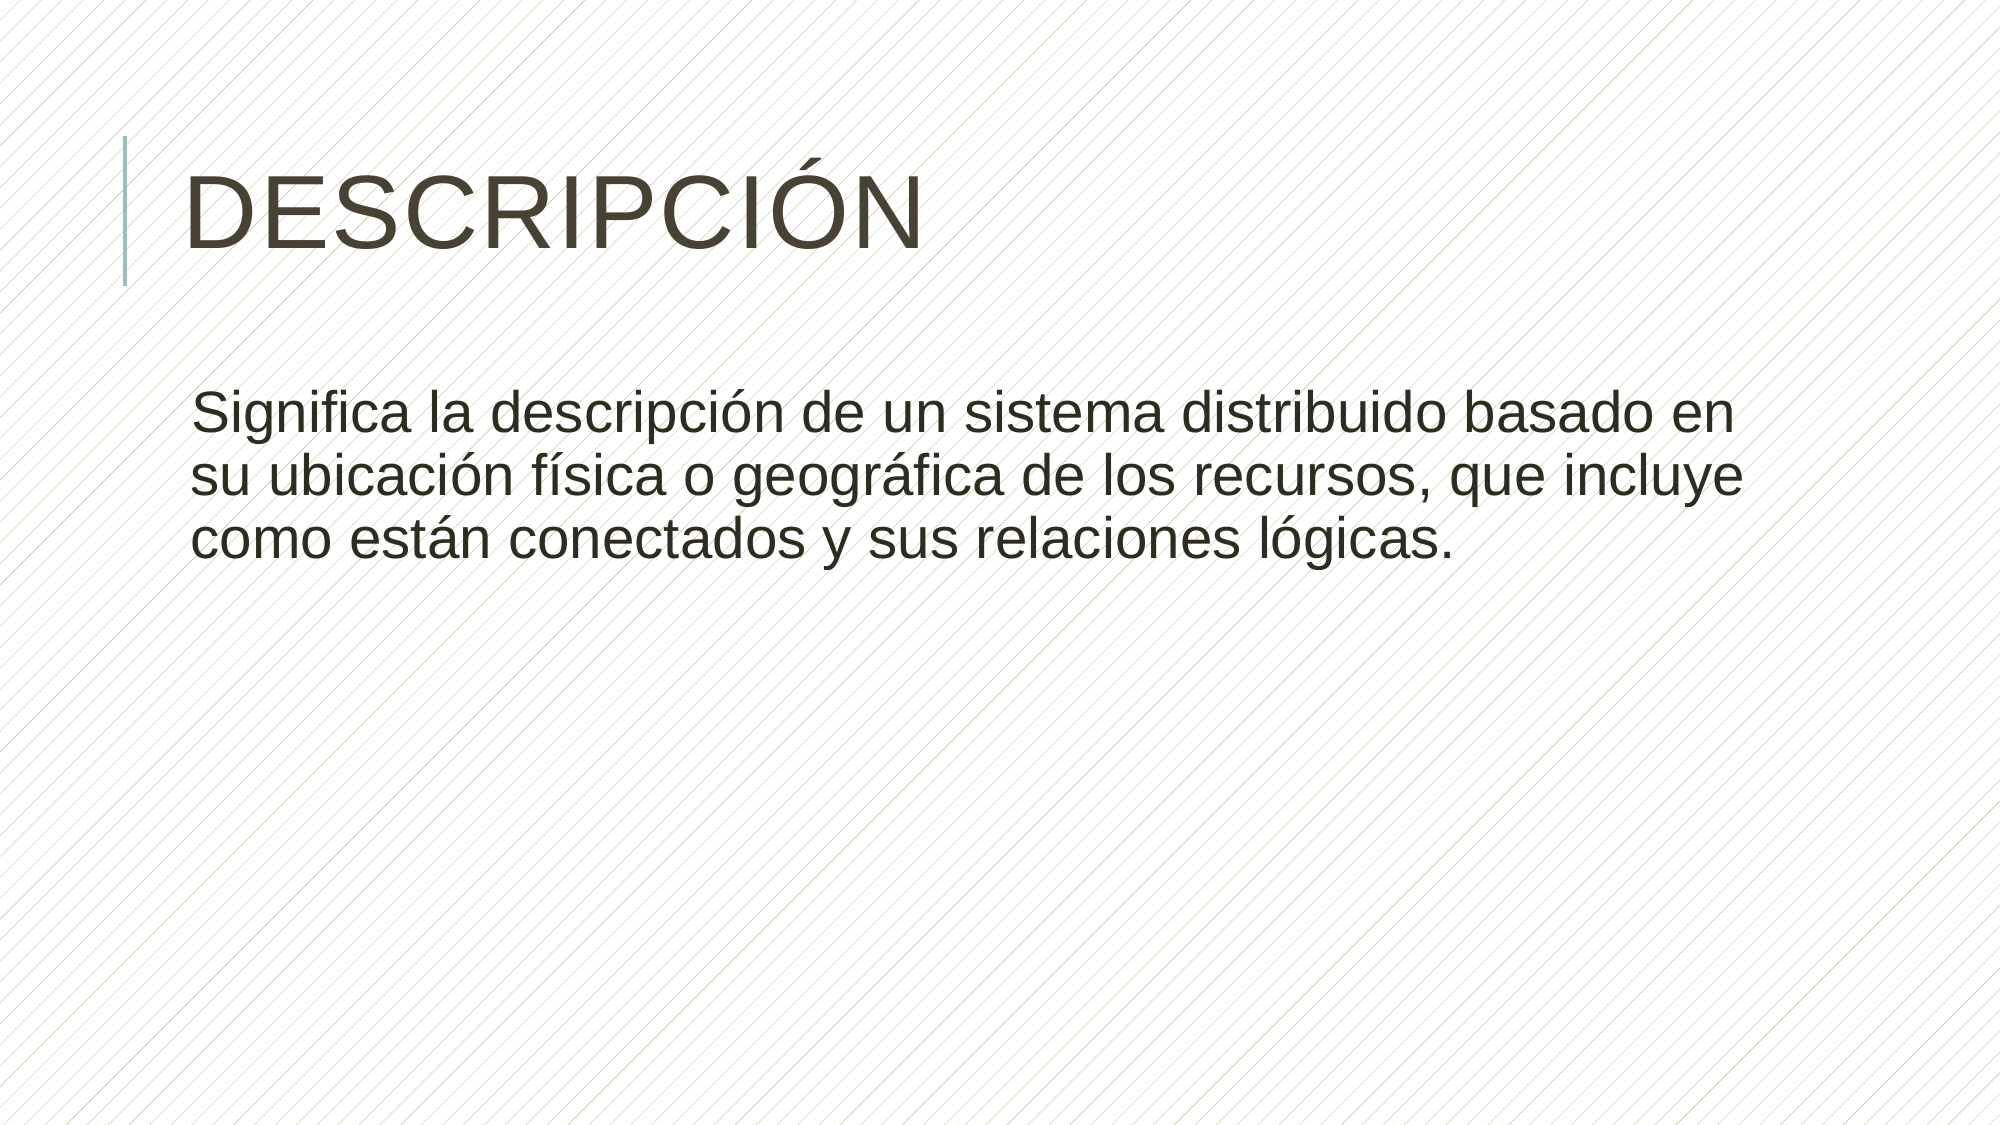

# Descripción
Significa la descripción de un sistema distribuido basado en su ubicación física o geográfica de los recursos, que incluye como están conectados y sus relaciones lógicas.